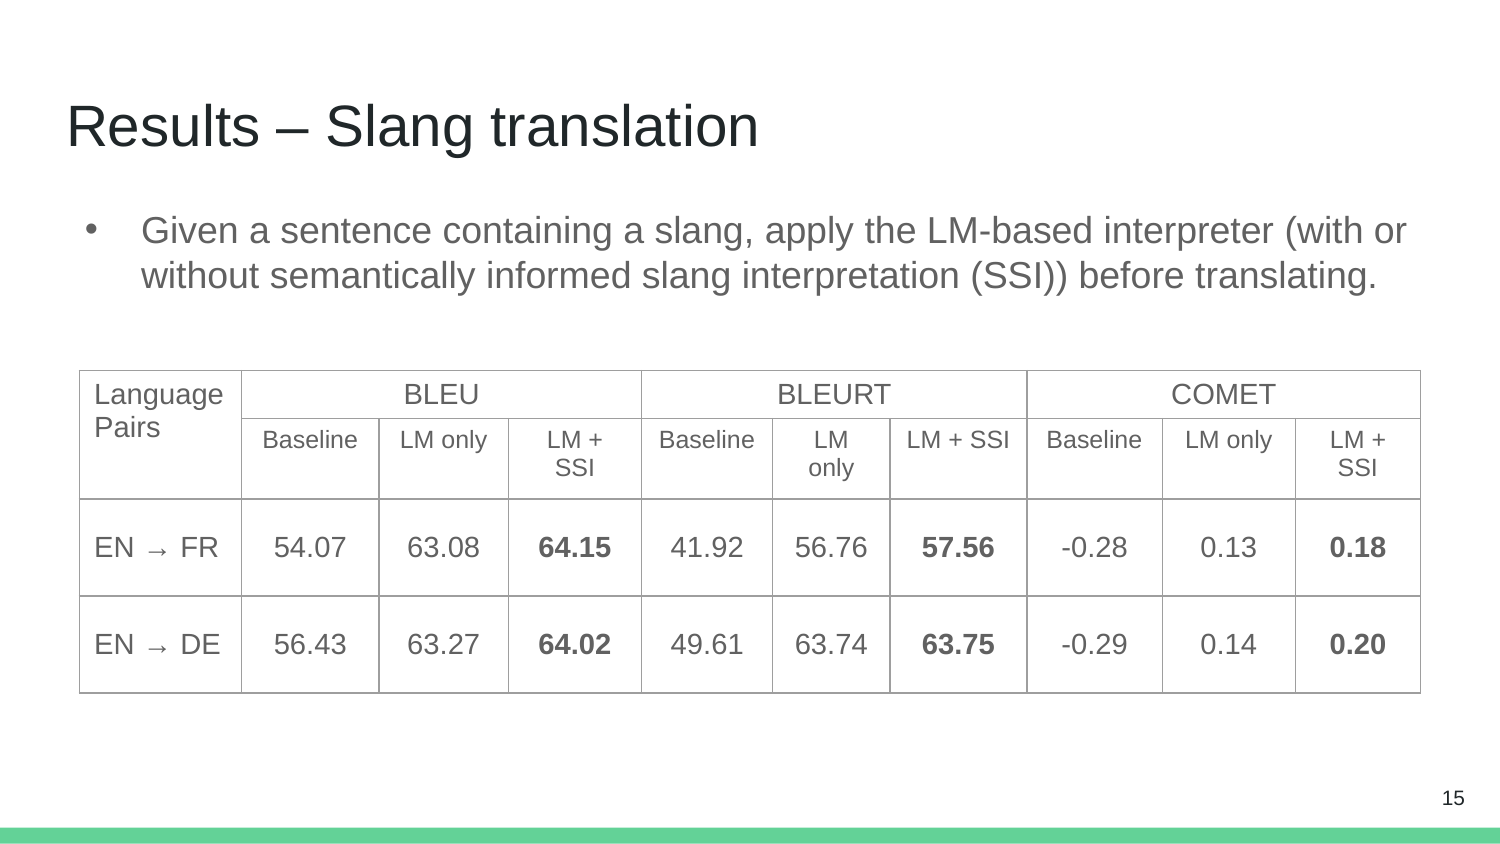

# Results – Slang translation
Given a sentence containing a slang, apply the LM-based interpreter (with or without semantically informed slang interpretation (SSI)) before translating.

| Language Pairs | BLEU | BLEU |  | BLEURT | BLEURT |  | COMET | COMET |  |
| --- | --- | --- | --- | --- | --- | --- | --- | --- | --- |
|  | Baseline | LM only | LM + SSI | Baseline | LM only | LM + SSI | Baseline | LM only | LM + SSI |
| EN → FR | 54.07 | 63.08 | 64.15 | 41.92 | 56.76 | 57.56 | -0.28 | 0.13 | 0.18 |
| EN → DE | 56.43 | 63.27 | 64.02 | 49.61 | 63.74 | 63.75 | -0.29 | 0.14 | 0.20 |
15